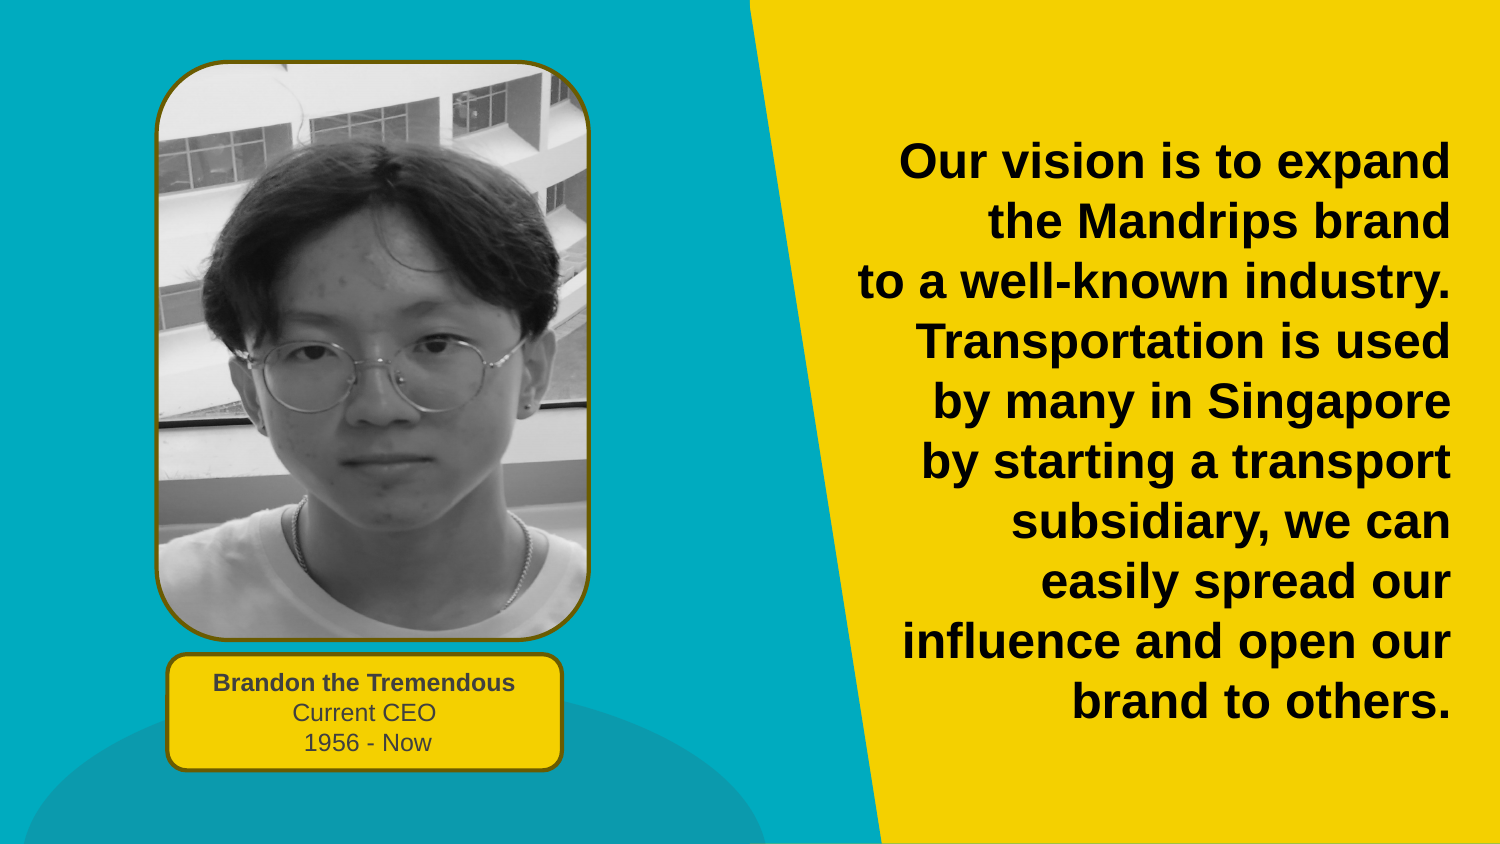

Our vision is to expand
the Mandrips brand
to a well-known industry. Transportation is used
by many in Singapore
by starting a transport
subsidiary, we can
easily spread our
influence and open our
brand to others.

Brandon the Tremendous
Current CEO
 1956 - Now